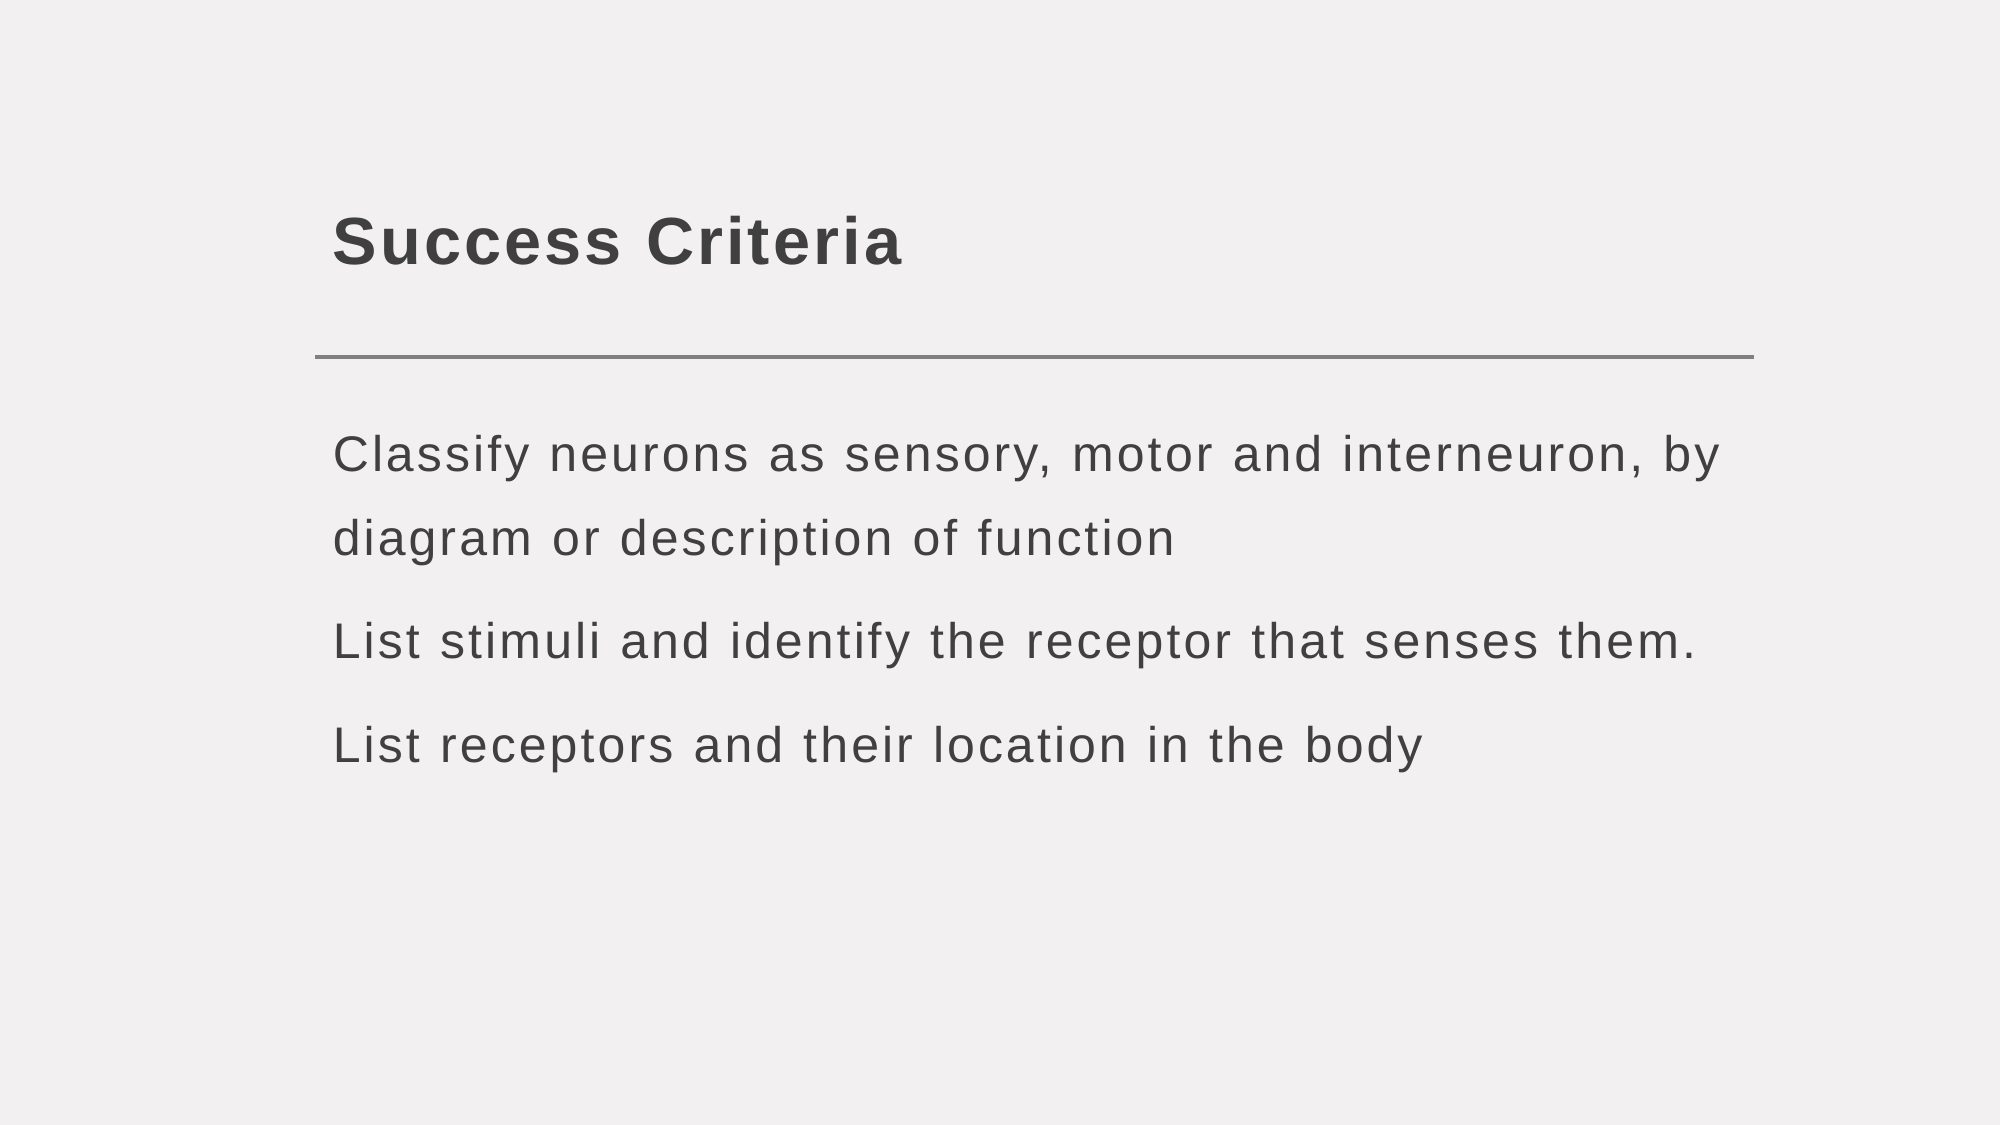

# Success Criteria
Classify neurons as sensory, motor and interneuron, by diagram or description of function
List stimuli and identify the receptor that senses them.
List receptors and their location in the body